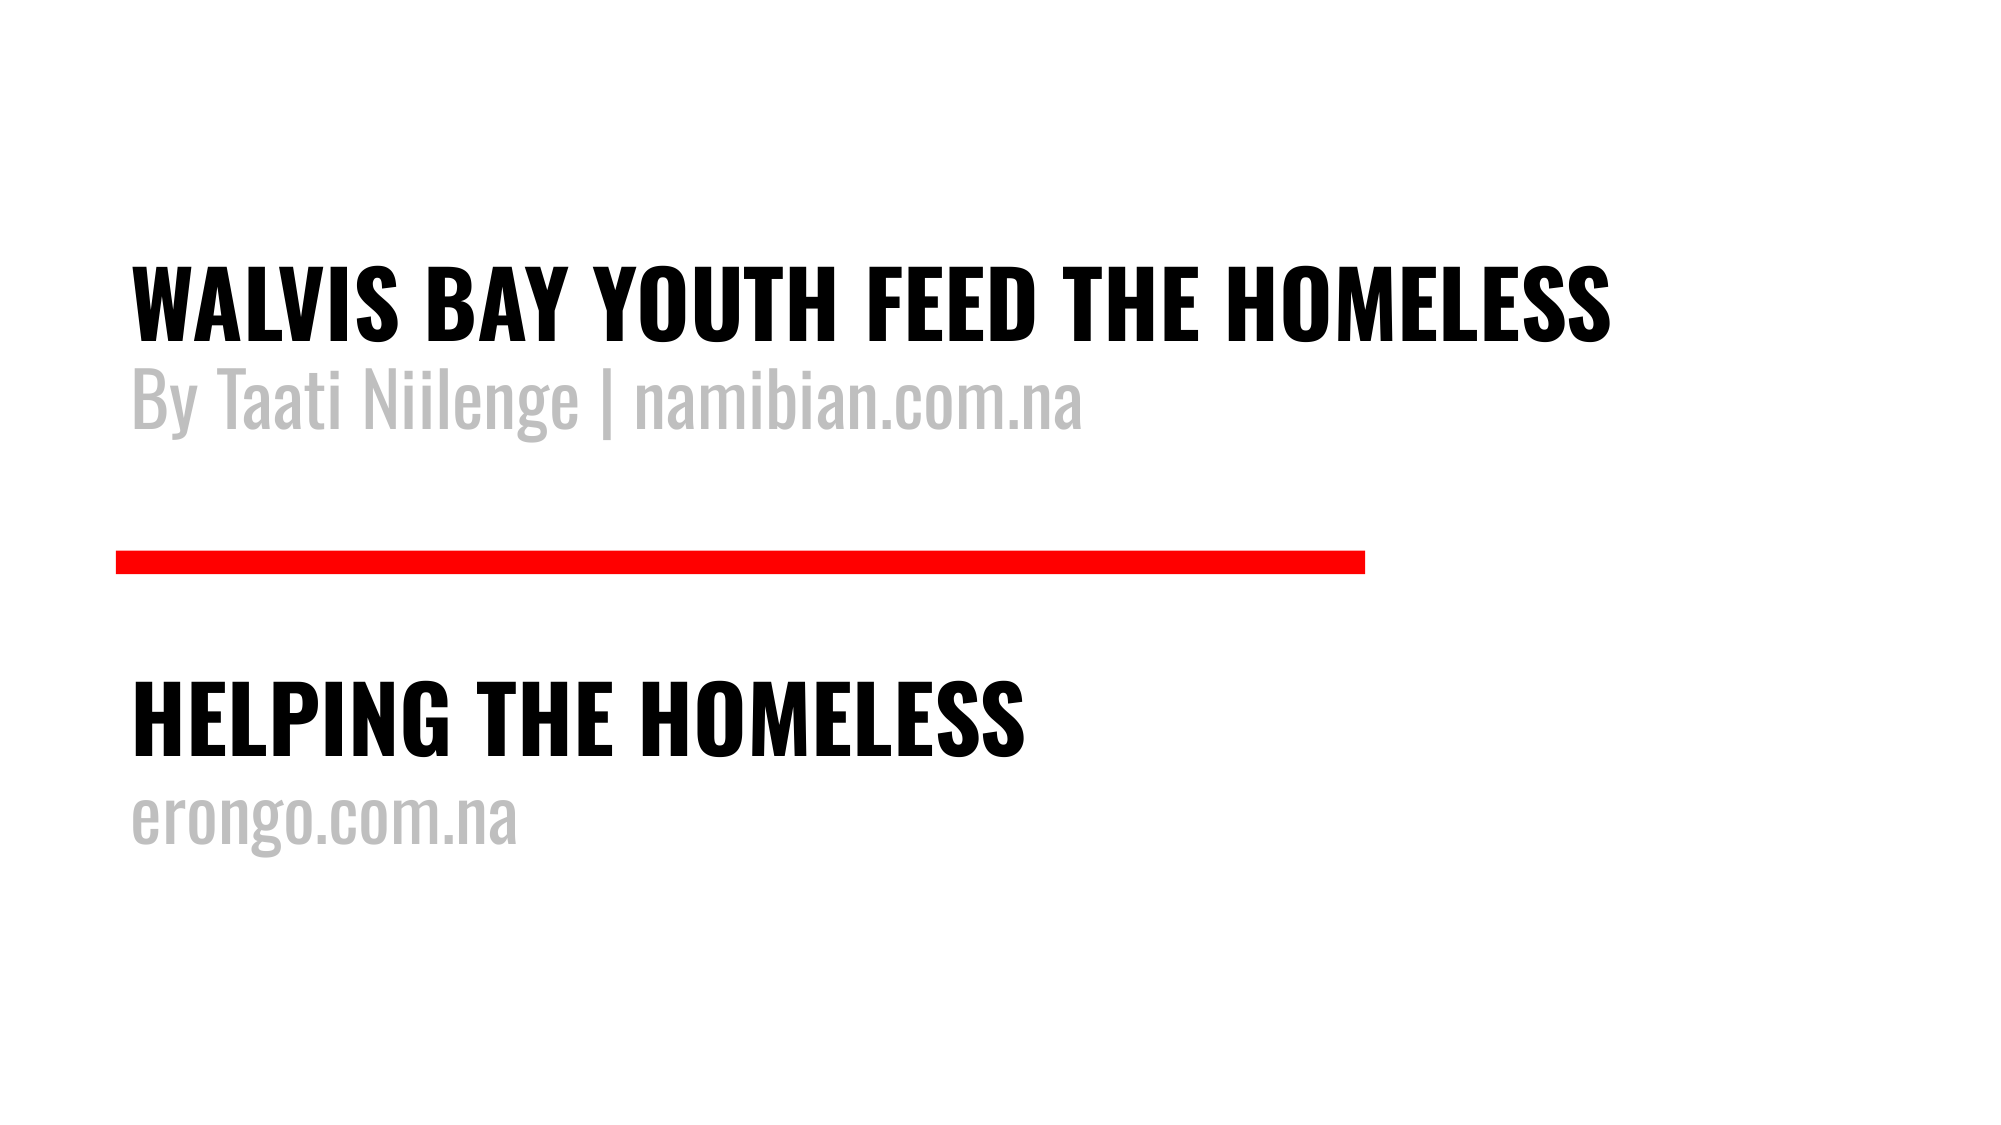

WALVIS BAY YOUTH FEED THE HOMELESS
By Taati Niilenge | namibian.com.na

HELPING THE HOMELESS
erongo.com.na